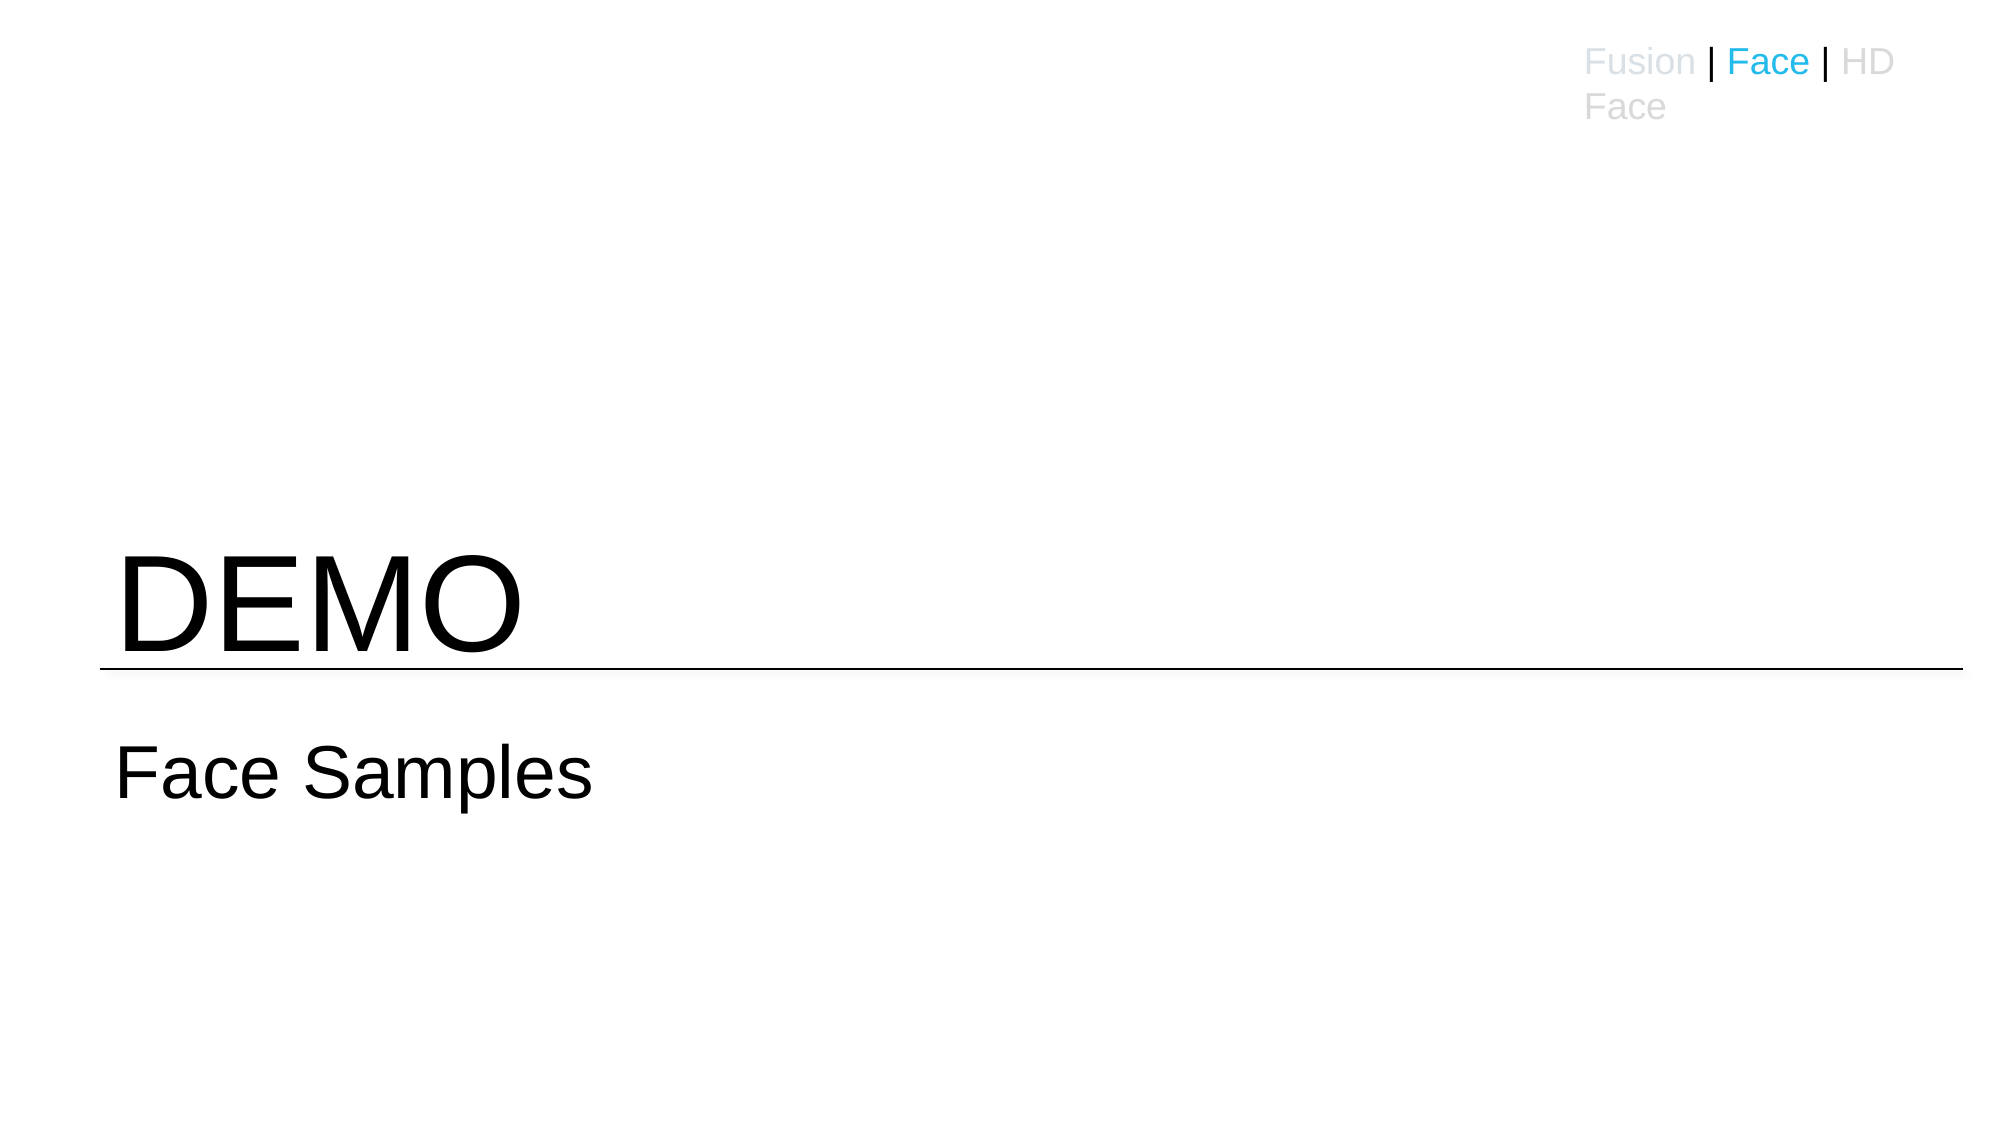

Fusion | Face | HD Face
# Face Samples